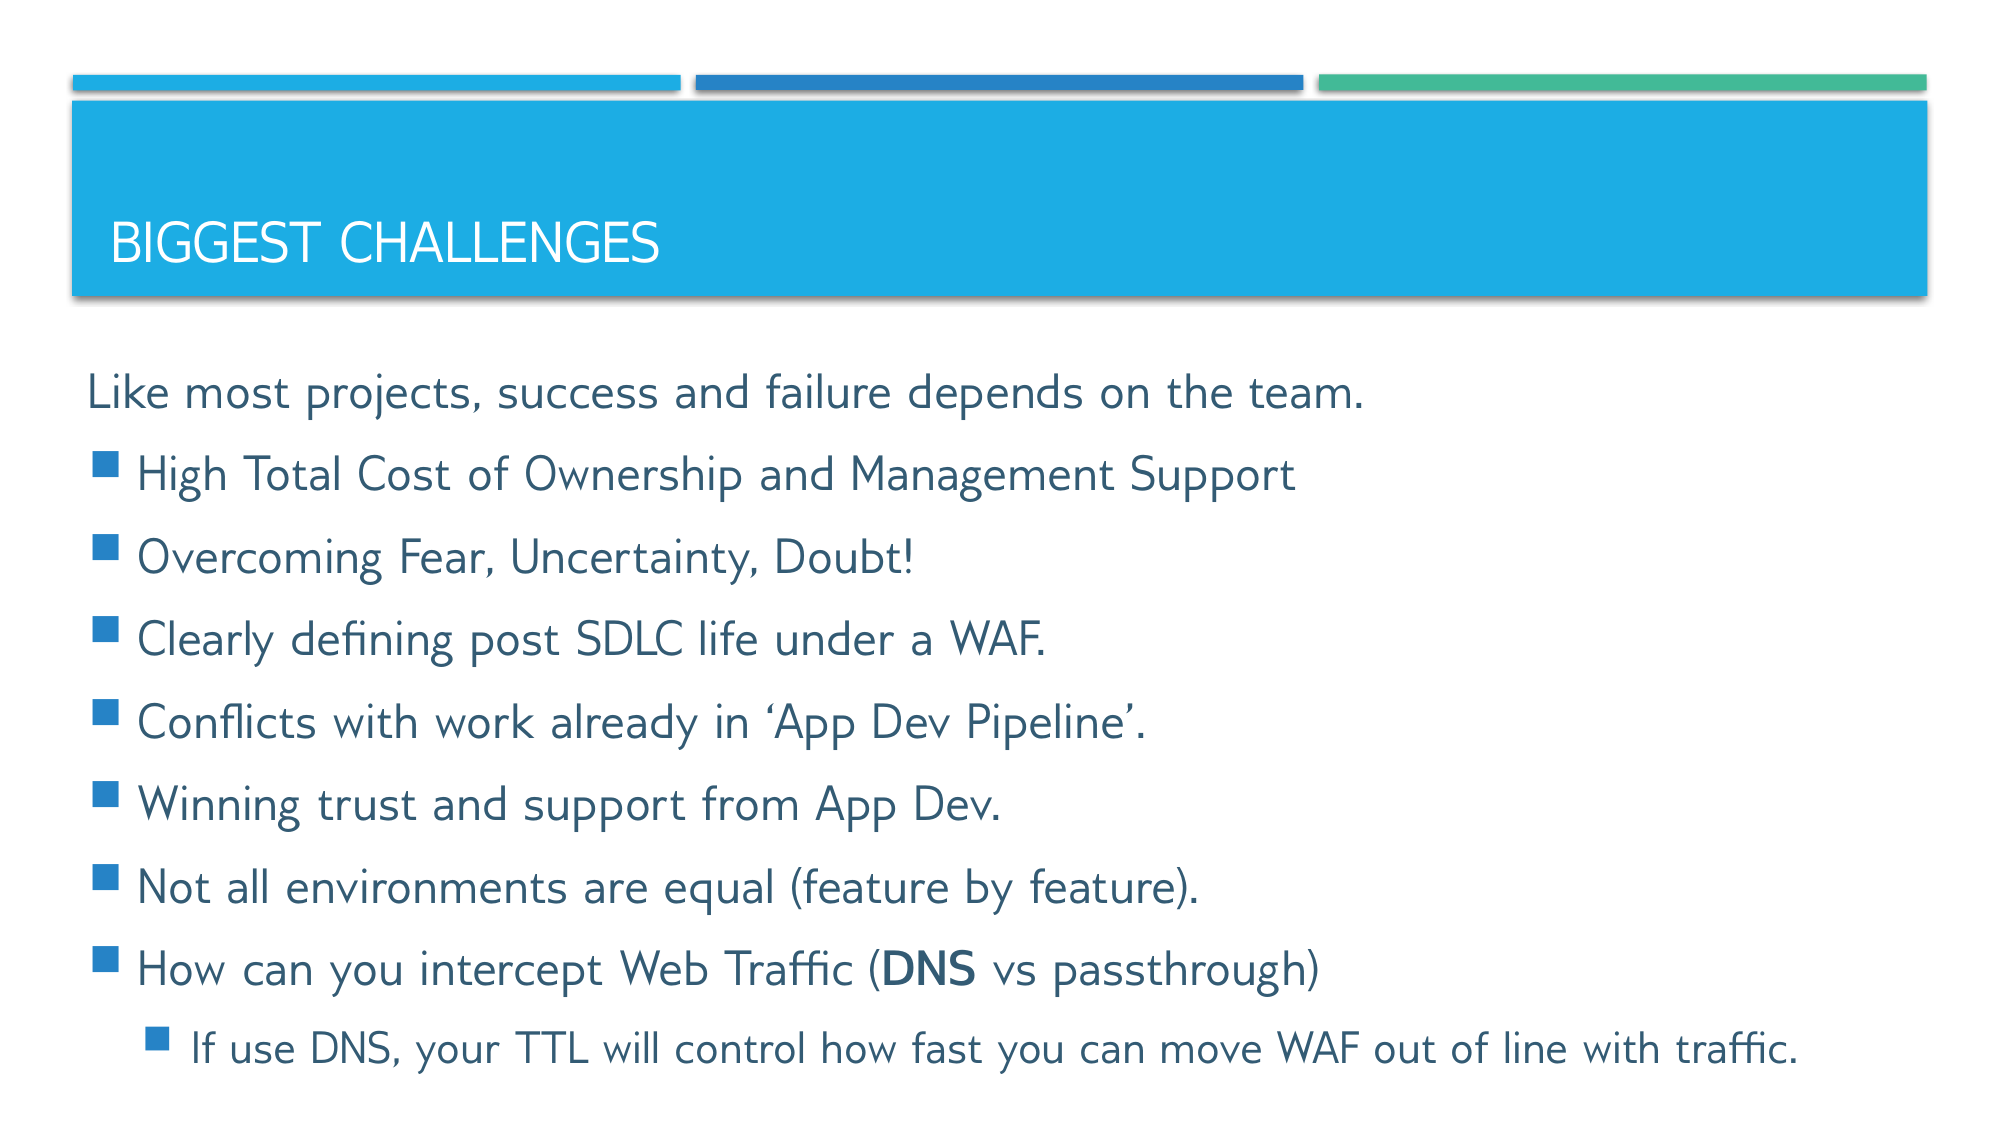

# Biggest challenges
Like most projects, success and failure depends on the team.
High Total Cost of Ownership and Management Support
Overcoming Fear, Uncertainty, Doubt!
Clearly defining post SDLC life under a WAF.
Conflicts with work already in ‘App Dev Pipeline’.
Winning trust and support from App Dev.
Not all environments are equal (feature by feature).
How can you intercept Web Traffic (DNS vs passthrough)
If use DNS, your TTL will control how fast you can move WAF out of line with traffic.